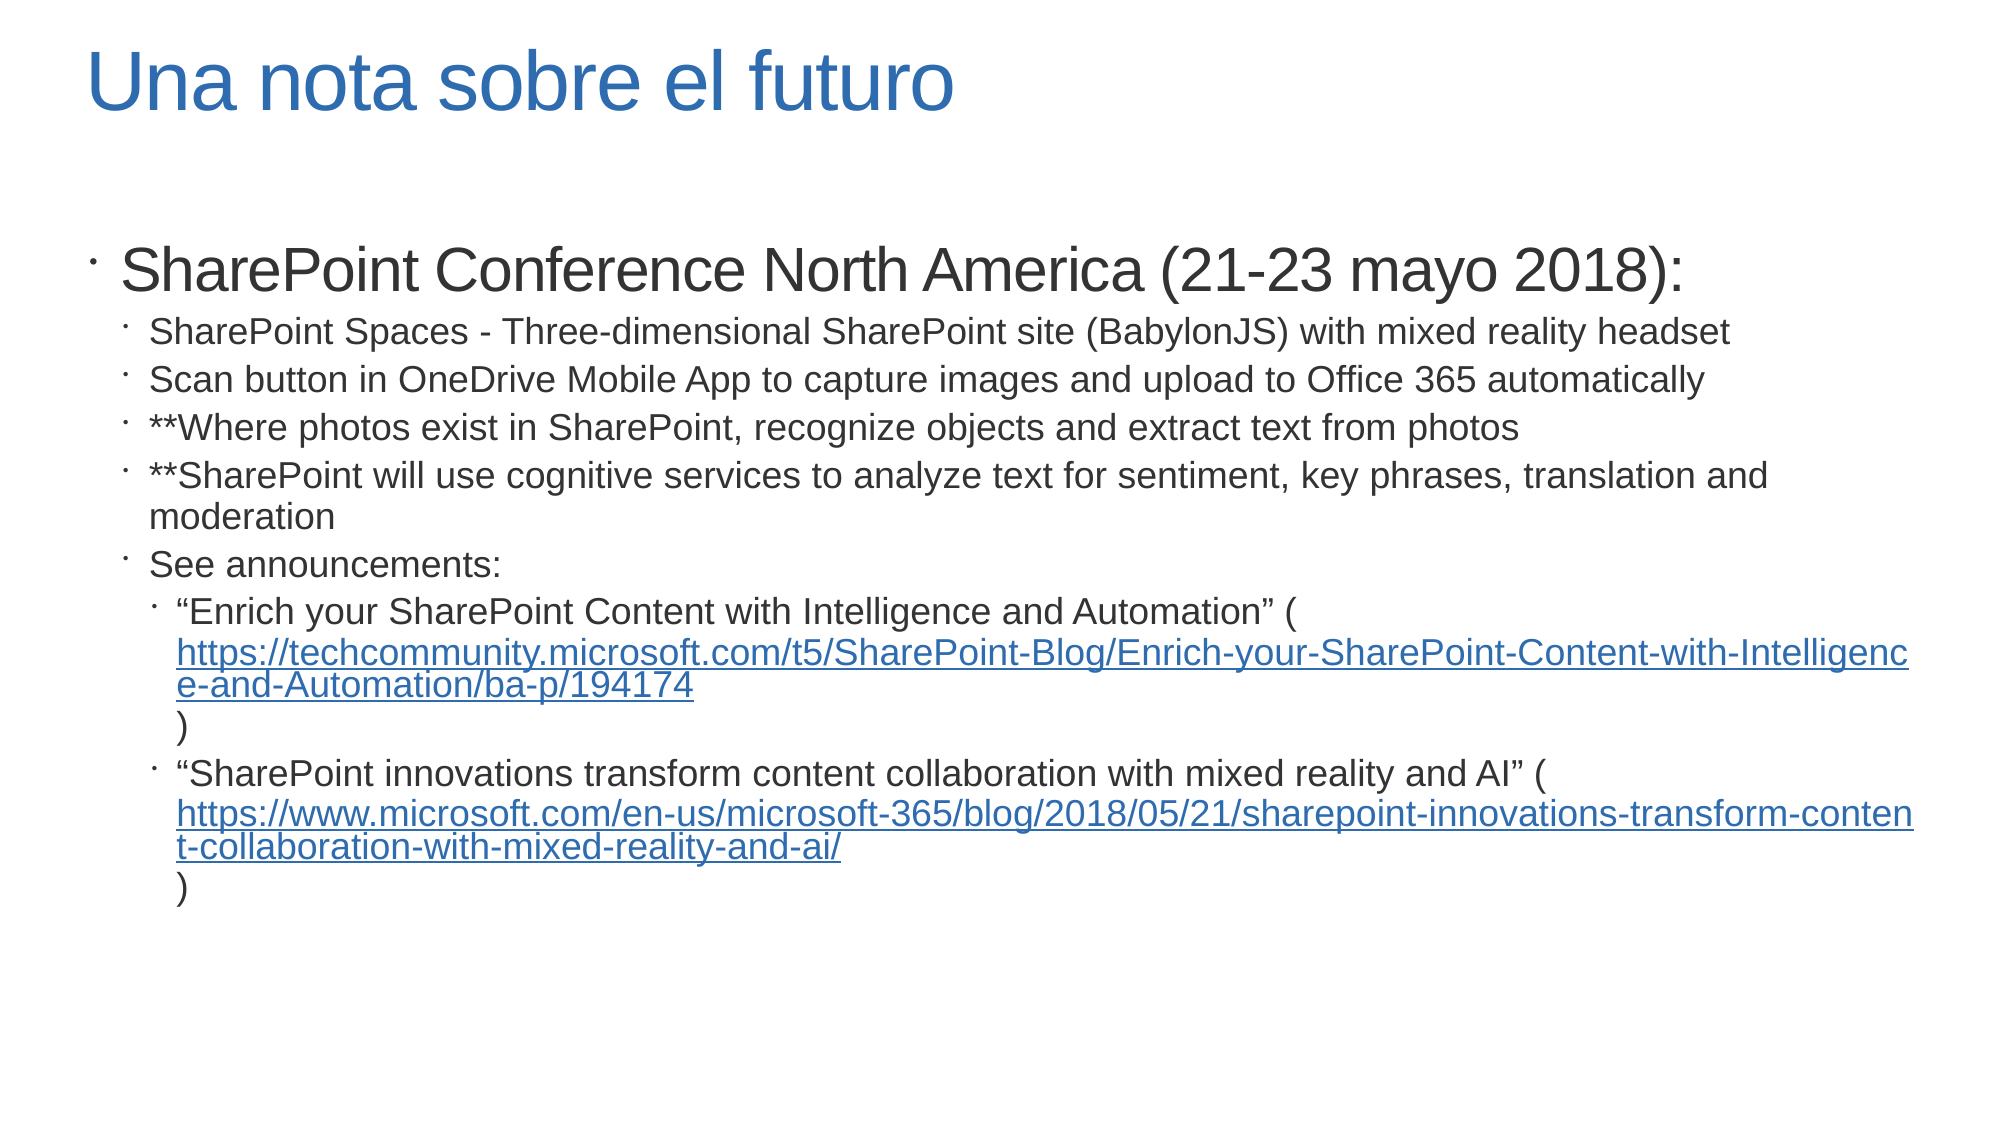

# Una nota sobre el futuro
SharePoint Conference North America (21-23 mayo 2018):
SharePoint Spaces - Three-dimensional SharePoint site (BabylonJS) with mixed reality headset
Scan button in OneDrive Mobile App to capture images and upload to Office 365 automatically
**Where photos exist in SharePoint, recognize objects and extract text from photos
**SharePoint will use cognitive services to analyze text for sentiment, key phrases, translation and moderation
See announcements:
“Enrich your SharePoint Content with Intelligence and Automation” (https://techcommunity.microsoft.com/t5/SharePoint-Blog/Enrich-your-SharePoint-Content-with-Intelligence-and-Automation/ba-p/194174)
“SharePoint innovations transform content collaboration with mixed reality and AI” (https://www.microsoft.com/en-us/microsoft-365/blog/2018/05/21/sharepoint-innovations-transform-content-collaboration-with-mixed-reality-and-ai/)